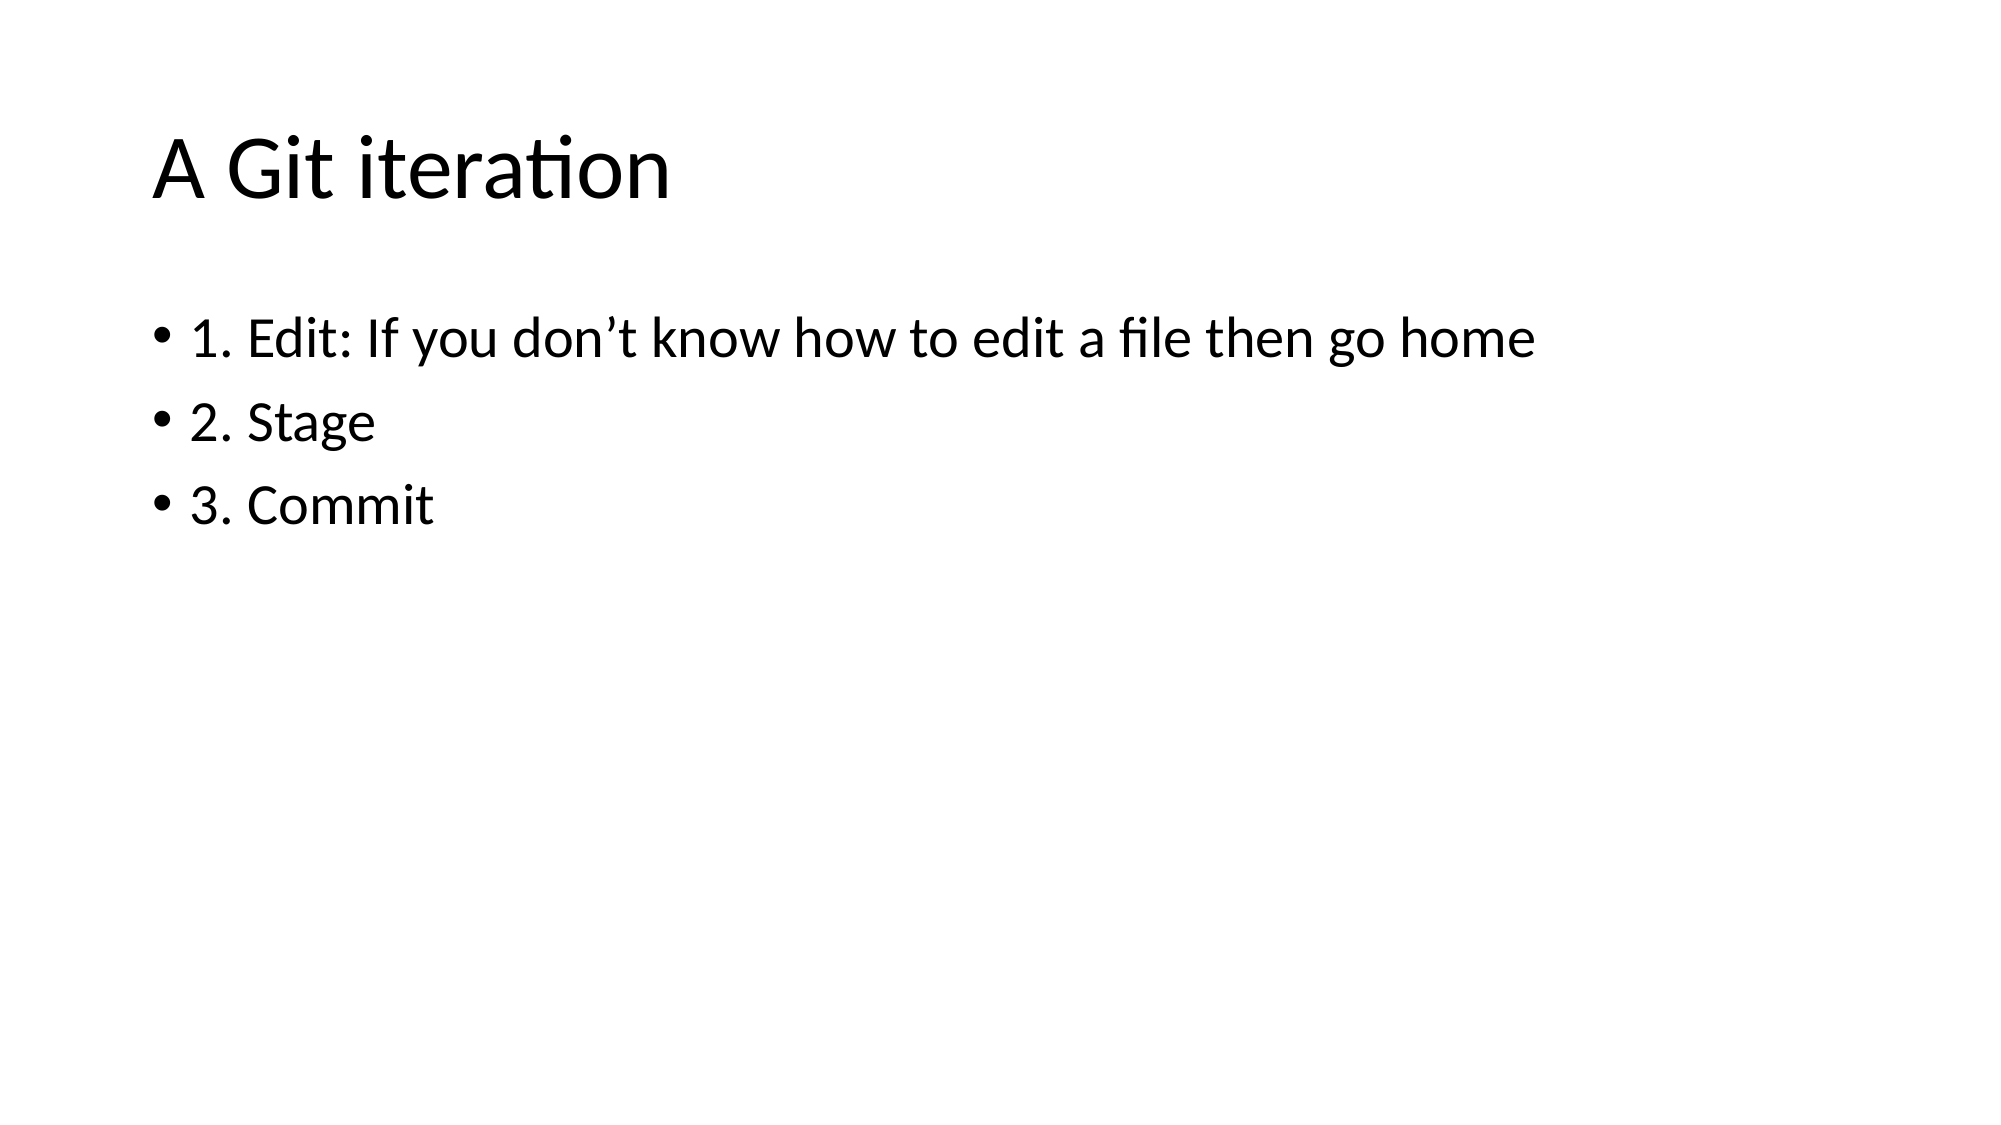

# A Git iteration
1. Edit: If you don’t know how to edit a file then go home
2. Stage
3. Commit